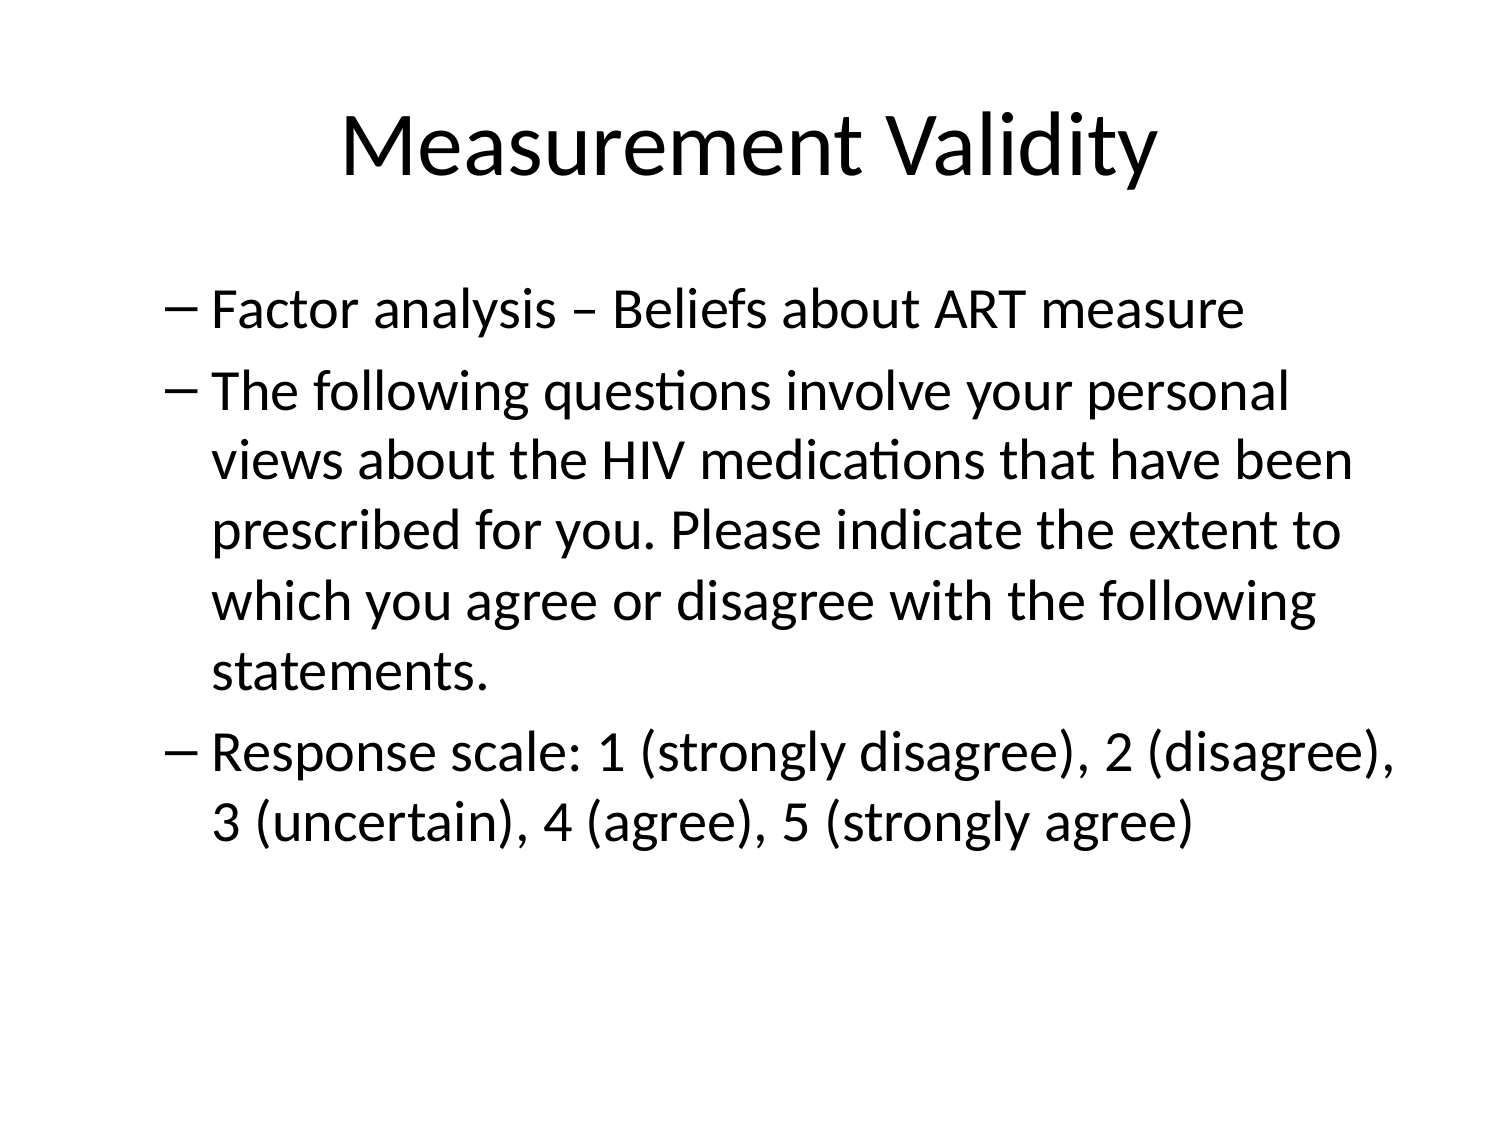

# Measurement Validity
Factor analysis – Beliefs about ART measure
The following questions involve your personal views about the HIV medications that have been prescribed for you. Please indicate the extent to which you agree or disagree with the following statements.
Response scale: 1 (strongly disagree), 2 (disagree), 3 (uncertain), 4 (agree), 5 (strongly agree)